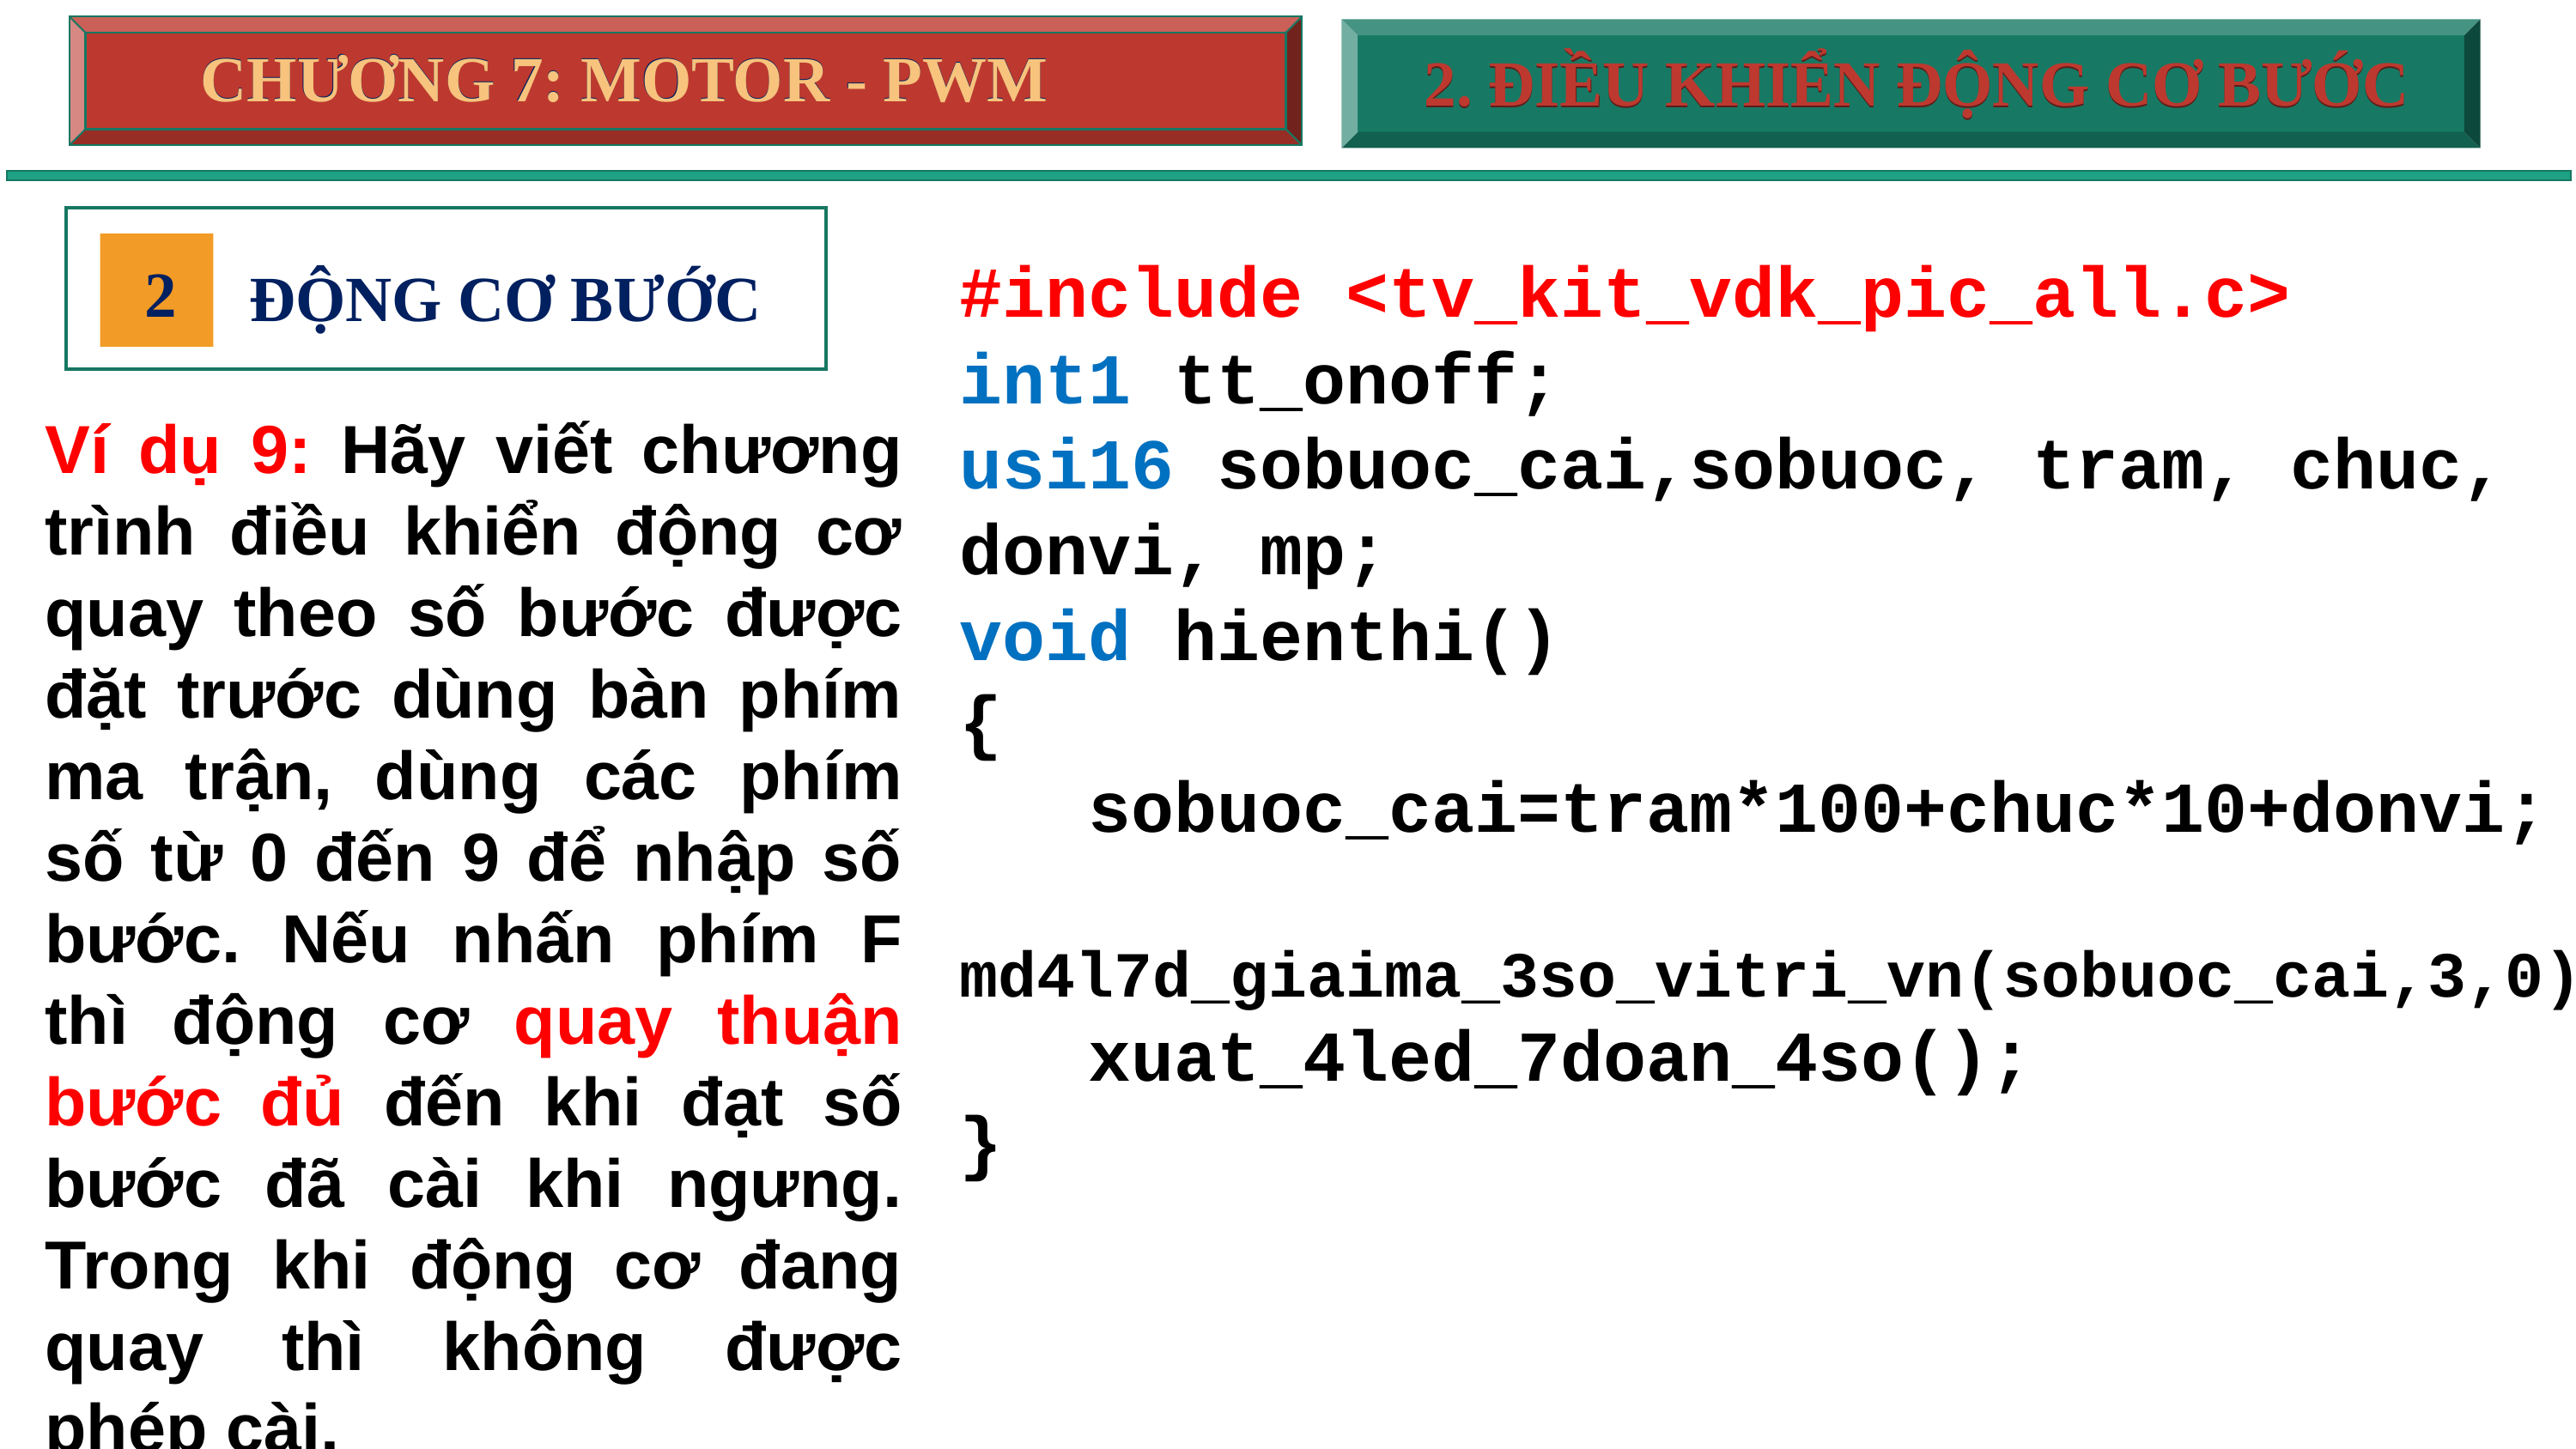

CHƯƠNG 7: MOTOR - PWM
CHƯƠNG 7: MOTOR - PWM
2. ĐIỀU KHIỂN ĐỘNG CƠ BƯỚC
2. ĐIỀU KHIỂN ĐỘNG CƠ BƯỚC

#include <tv_kit_vdk_pic_all.c>
int1 tt_onoff;
usi16 sobuoc_cai,sobuoc, tram, chuc, donvi, mp;
void hienthi()
{
   sobuoc_cai=tram*100+chuc*10+donvi;
   md4l7d_giaima_3so_vitri_vn(sobuoc_cai,3,0);
   xuat_4led_7doan_4so();
}
2
ĐỘNG CƠ BƯỚC
Ví dụ 9: Hãy viết chương trình điều khiển động cơ quay theo số bước được đặt trước dùng bàn phím ma trận, dùng các phím số từ 0 đến 9 để nhập số bước. Nếu nhấn phím F thì động cơ quay thuận bước đủ đến khi đạt số bước đã cài khi ngưng. Trong khi động cơ đang quay thì không được phép cài.